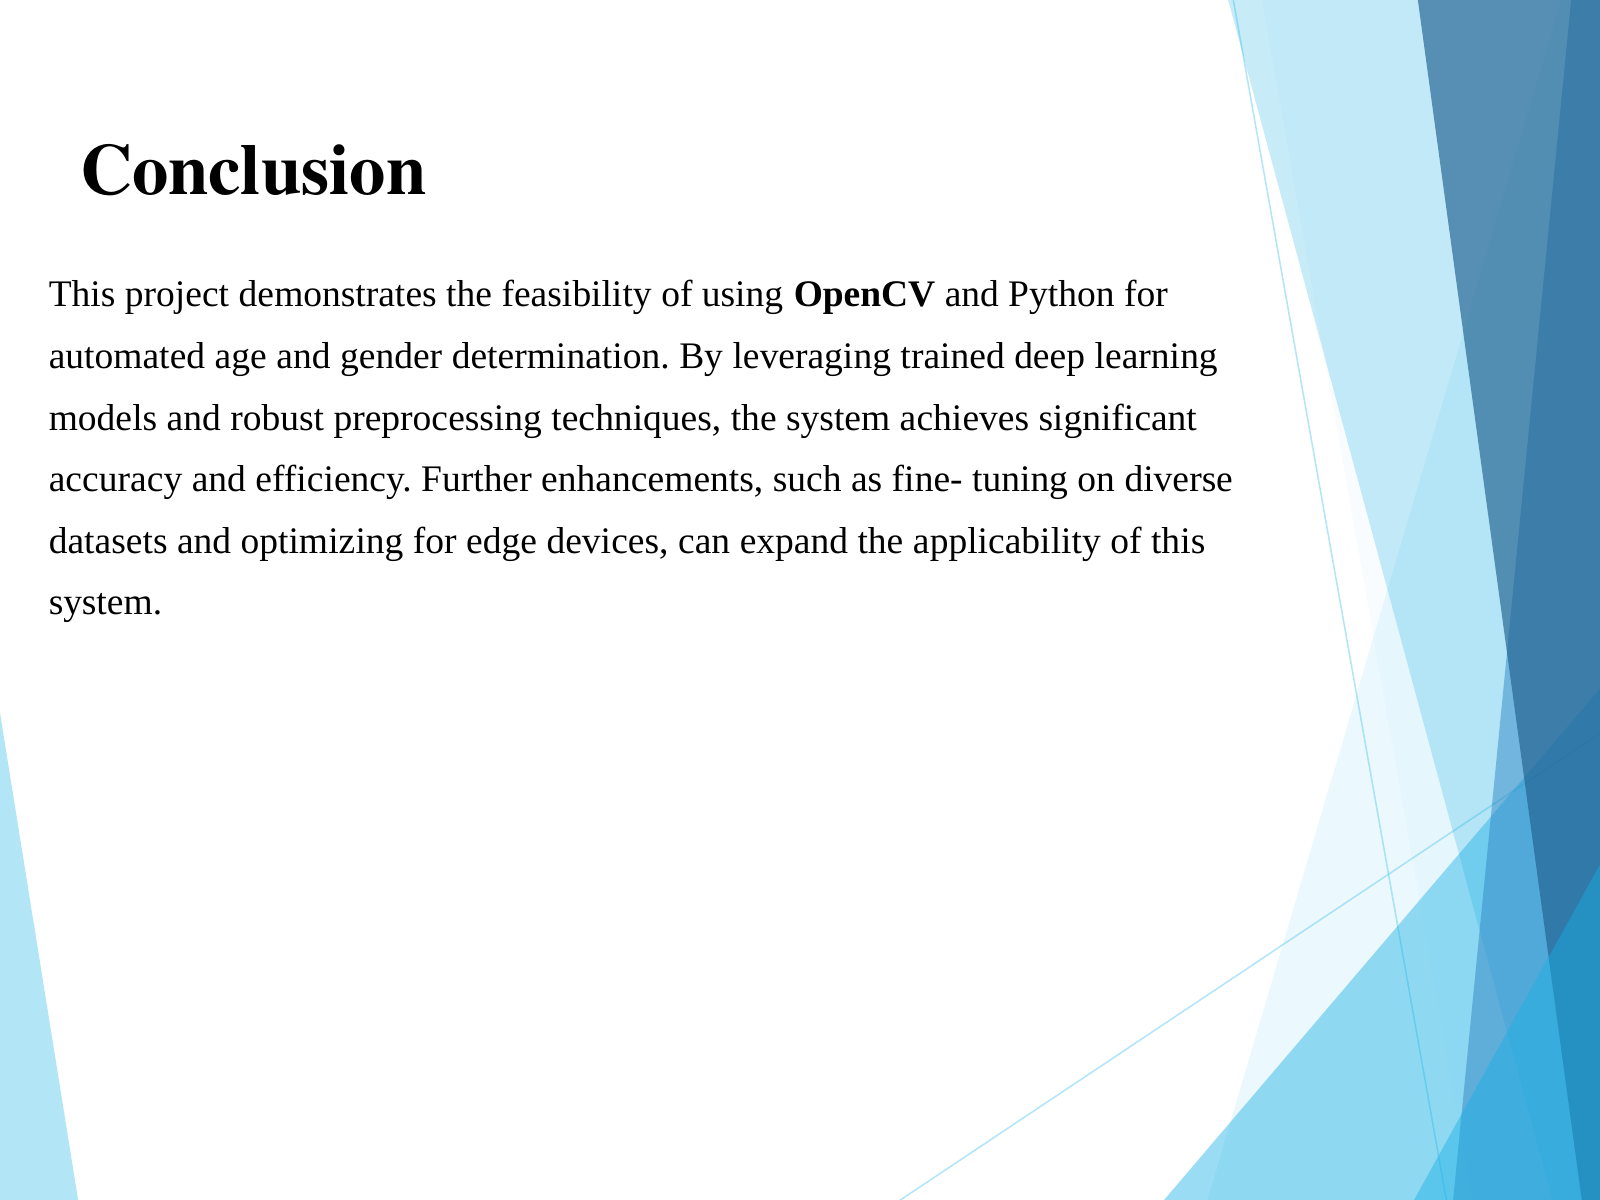

Conclusion
This project demonstrates the feasibility of using OpenCV and Python for automated age and gender determination. By leveraging trained deep learning models and robust preprocessing techniques, the system achieves significant accuracy and efficiency. Further enhancements, such as fine- tuning on diverse datasets and optimizing for edge devices, can expand the applicability of this system.